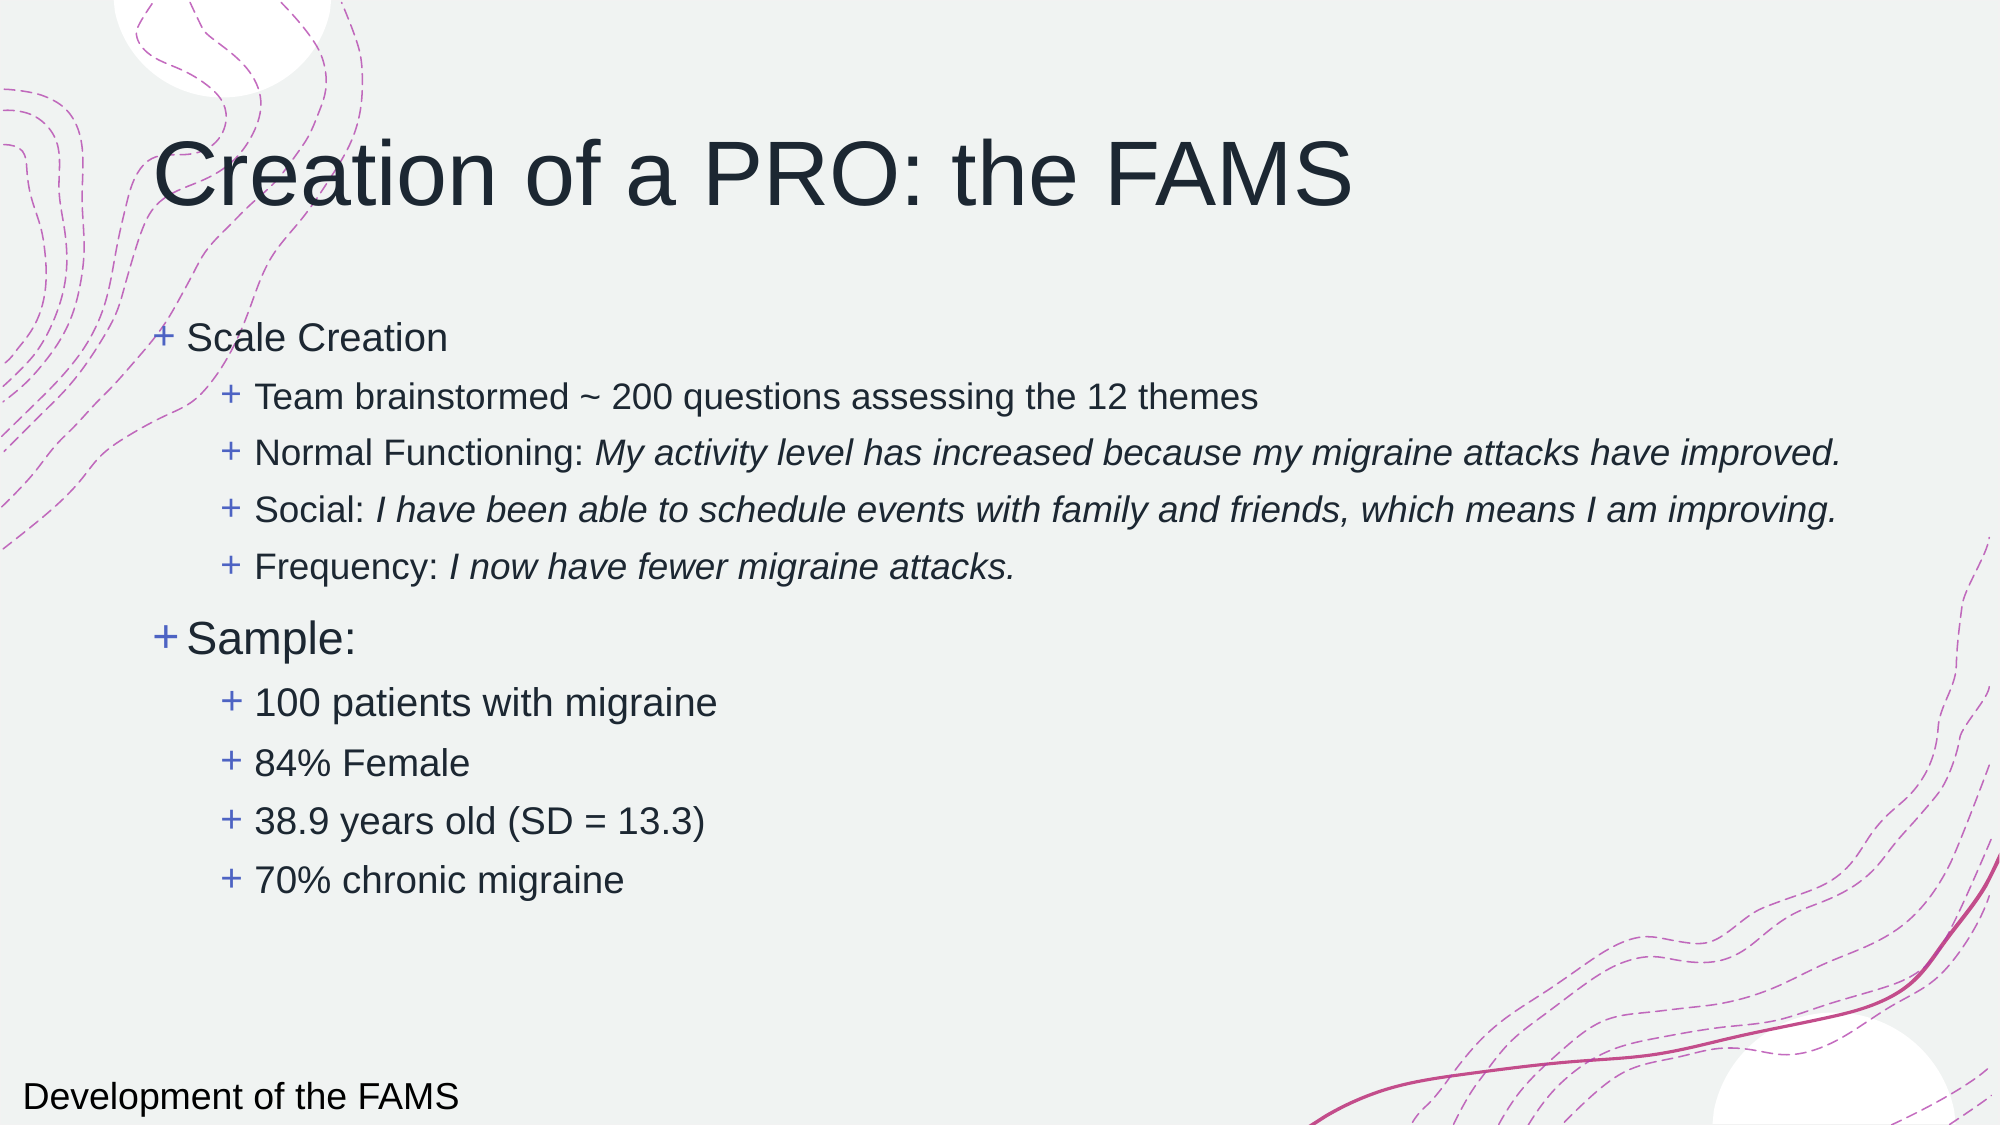

# Creation of a PRO: the FAMS
Scale Creation
Team brainstormed ~ 200 questions assessing the 12 themes
Normal Functioning: My activity level has increased because my migraine attacks have improved.
Social: I have been able to schedule events with family and friends, which means I am improving.
Frequency: I now have fewer migraine attacks.
Sample:
100 patients with migraine
84% Female
38.9 years old (SD = 13.3)
70% chronic migraine
Development of the FAMS